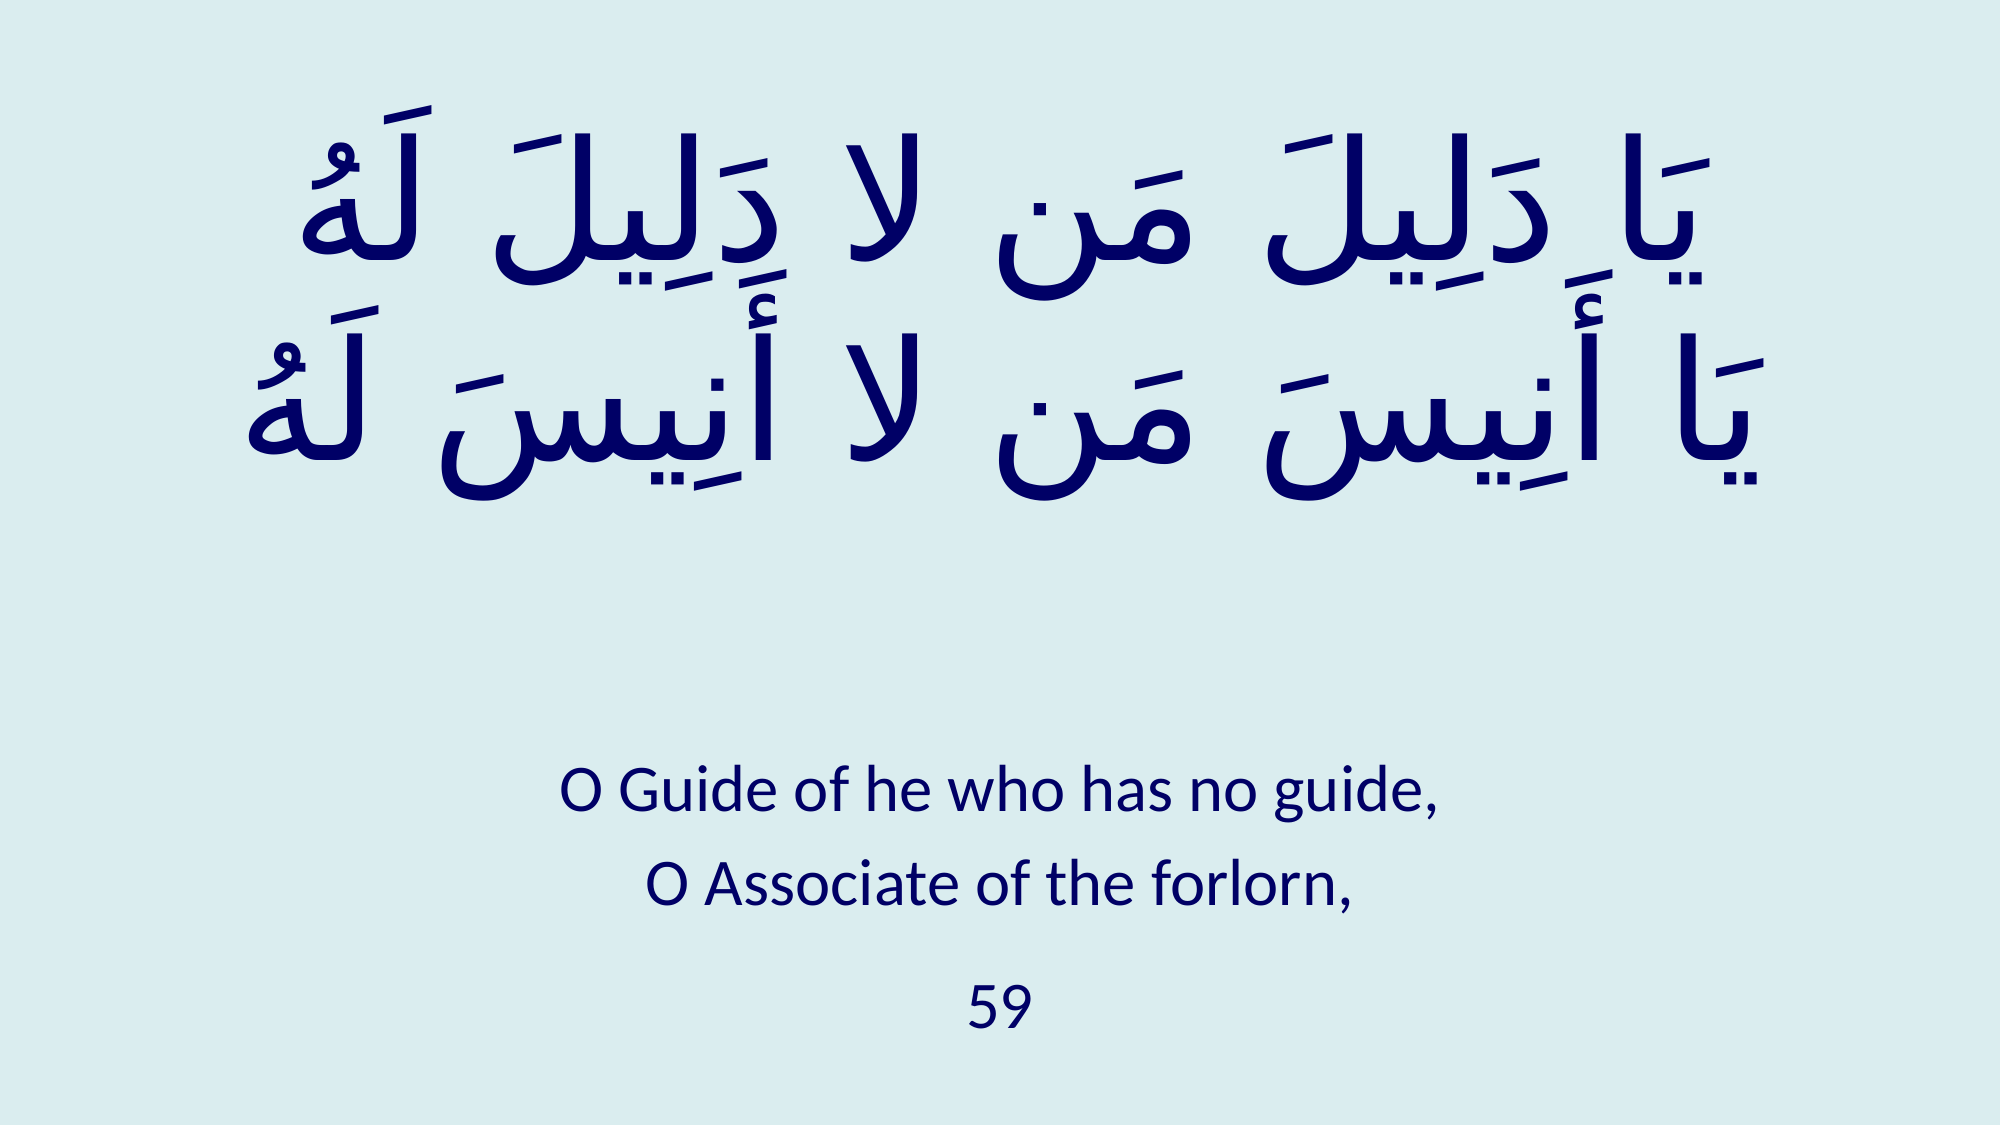

# يَا دَلِيلَ مَن لا دَلِيلَ لَهُ يَا أَنِيسَ مَن لا أَنِيسَ لَهُ
O Guide of he who has no guide,
O Associate of the forlorn,
59